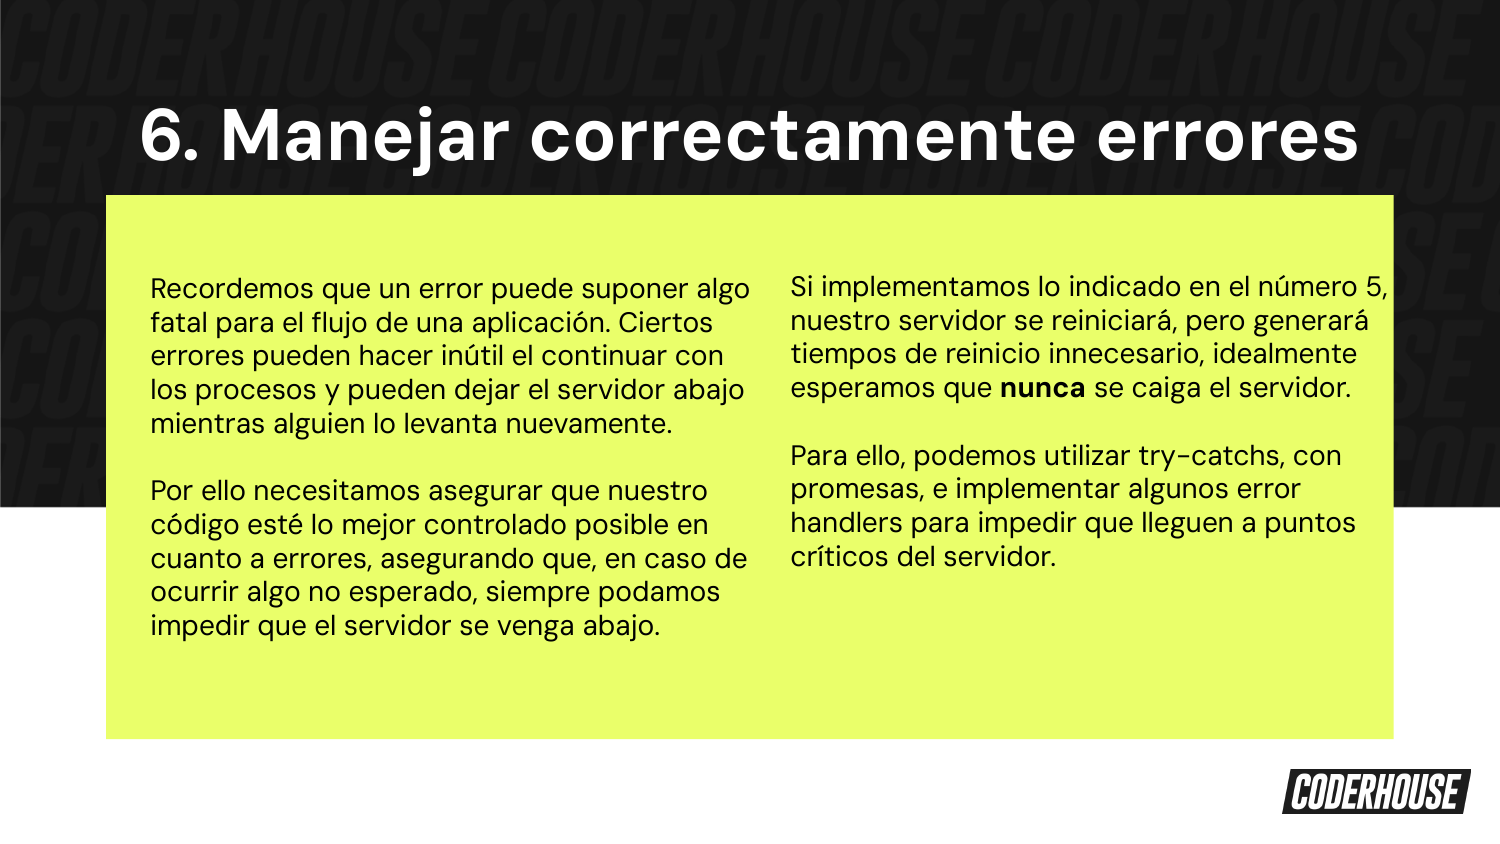

6. Manejar correctamente errores

Si implementamos lo indicado en el número 5, nuestro servidor se reiniciará, pero generará tiempos de reinicio innecesario, idealmente esperamos que nunca se caiga el servidor.

Para ello, podemos utilizar try-catchs, con promesas, e implementar algunos error handlers para impedir que lleguen a puntos críticos del servidor.
Recordemos que un error puede suponer algo fatal para el flujo de una aplicación. Ciertos errores pueden hacer inútil el continuar con
los procesos y pueden dejar el servidor abajo mientras alguien lo levanta nuevamente.

Por ello necesitamos asegurar que nuestro código esté lo mejor controlado posible en cuanto a errores, asegurando que, en caso de ocurrir algo no esperado, siempre podamos impedir que el servidor se venga abajo.